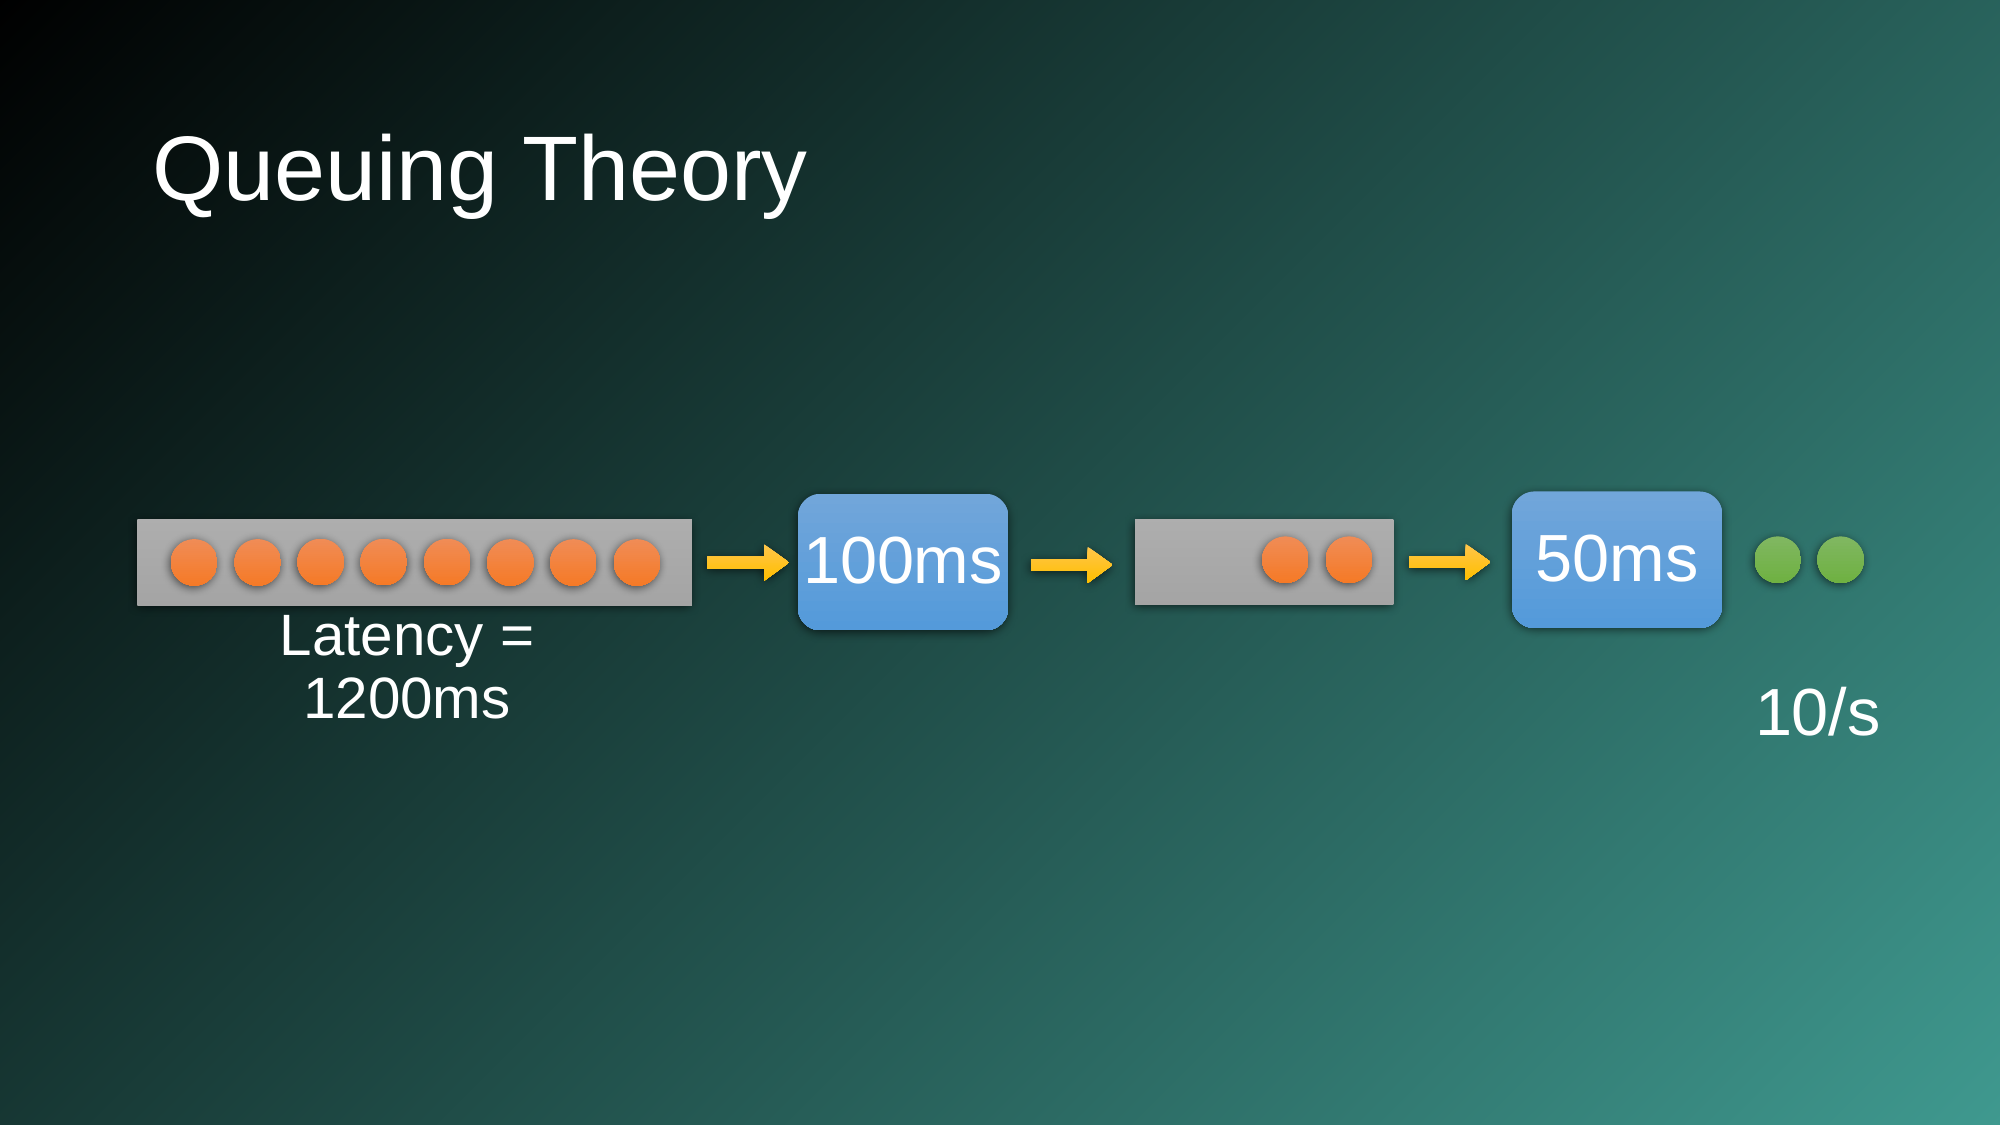

# Queuing Theory
50ms

100ms

Latency = 1200ms
10/s